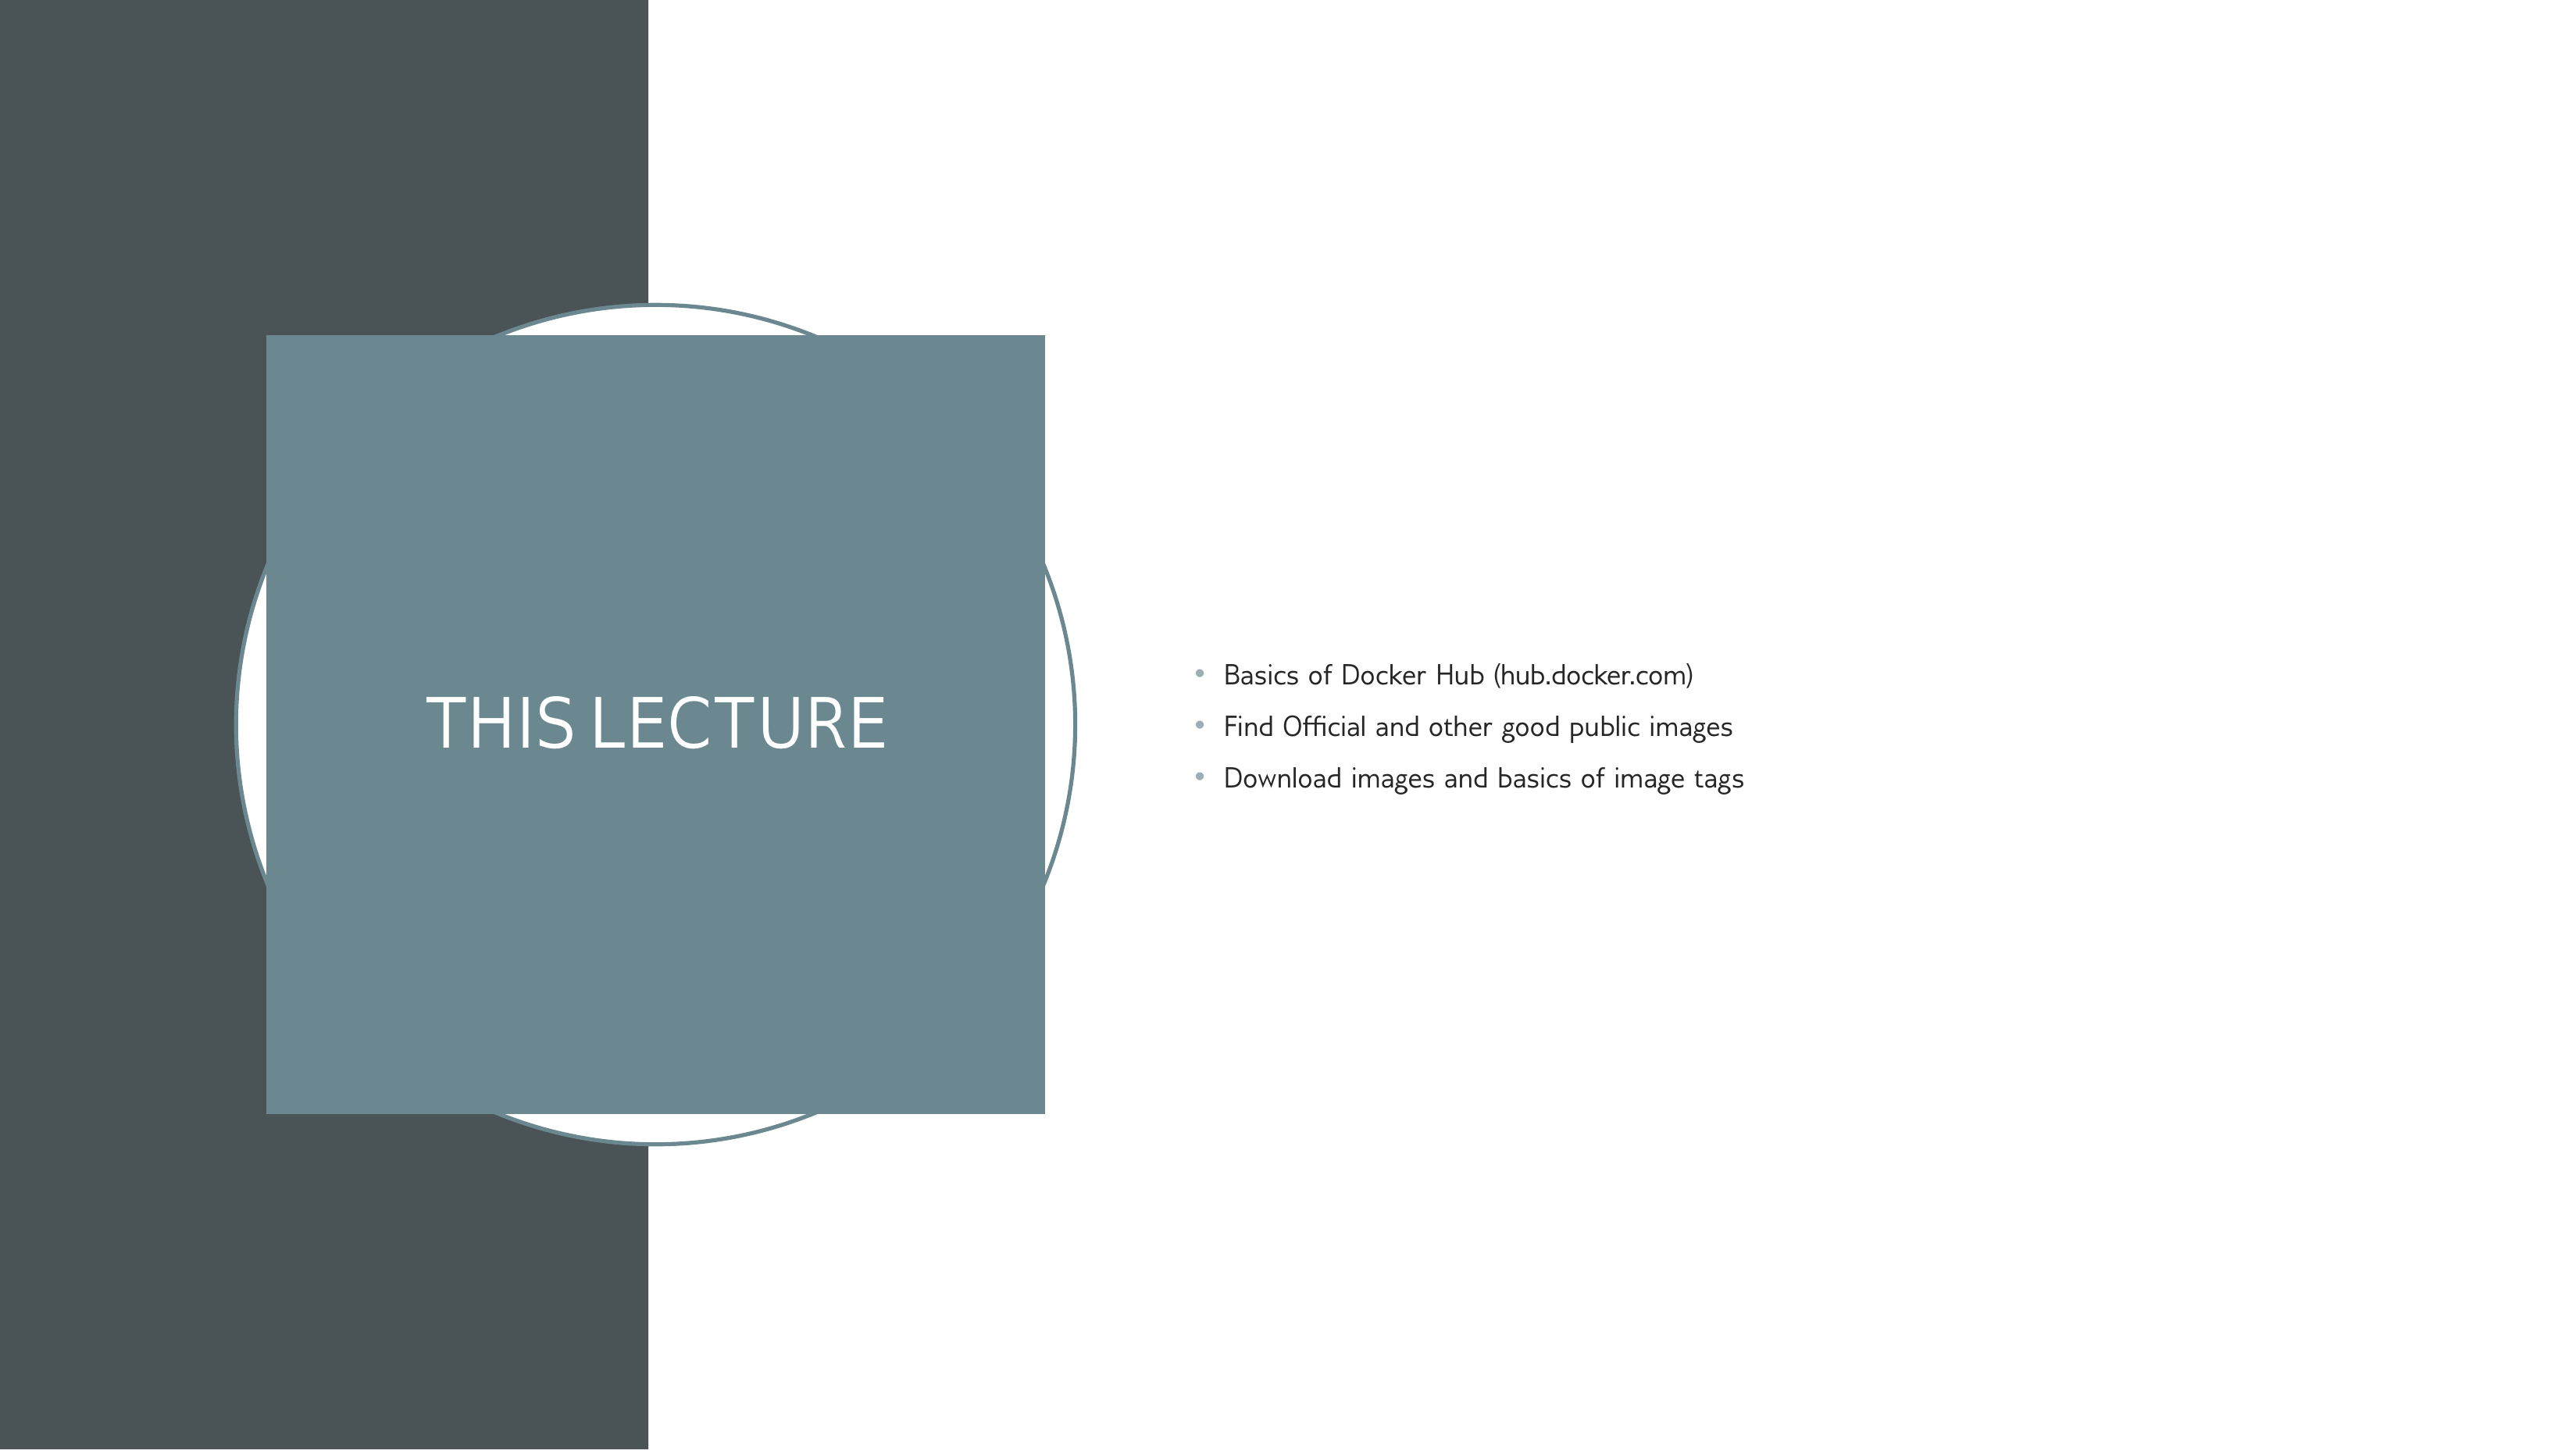

Basics of Docker Hub (hub.docker.com)
Find Official and other good public images
Download images and basics of image tags

This	Lecture